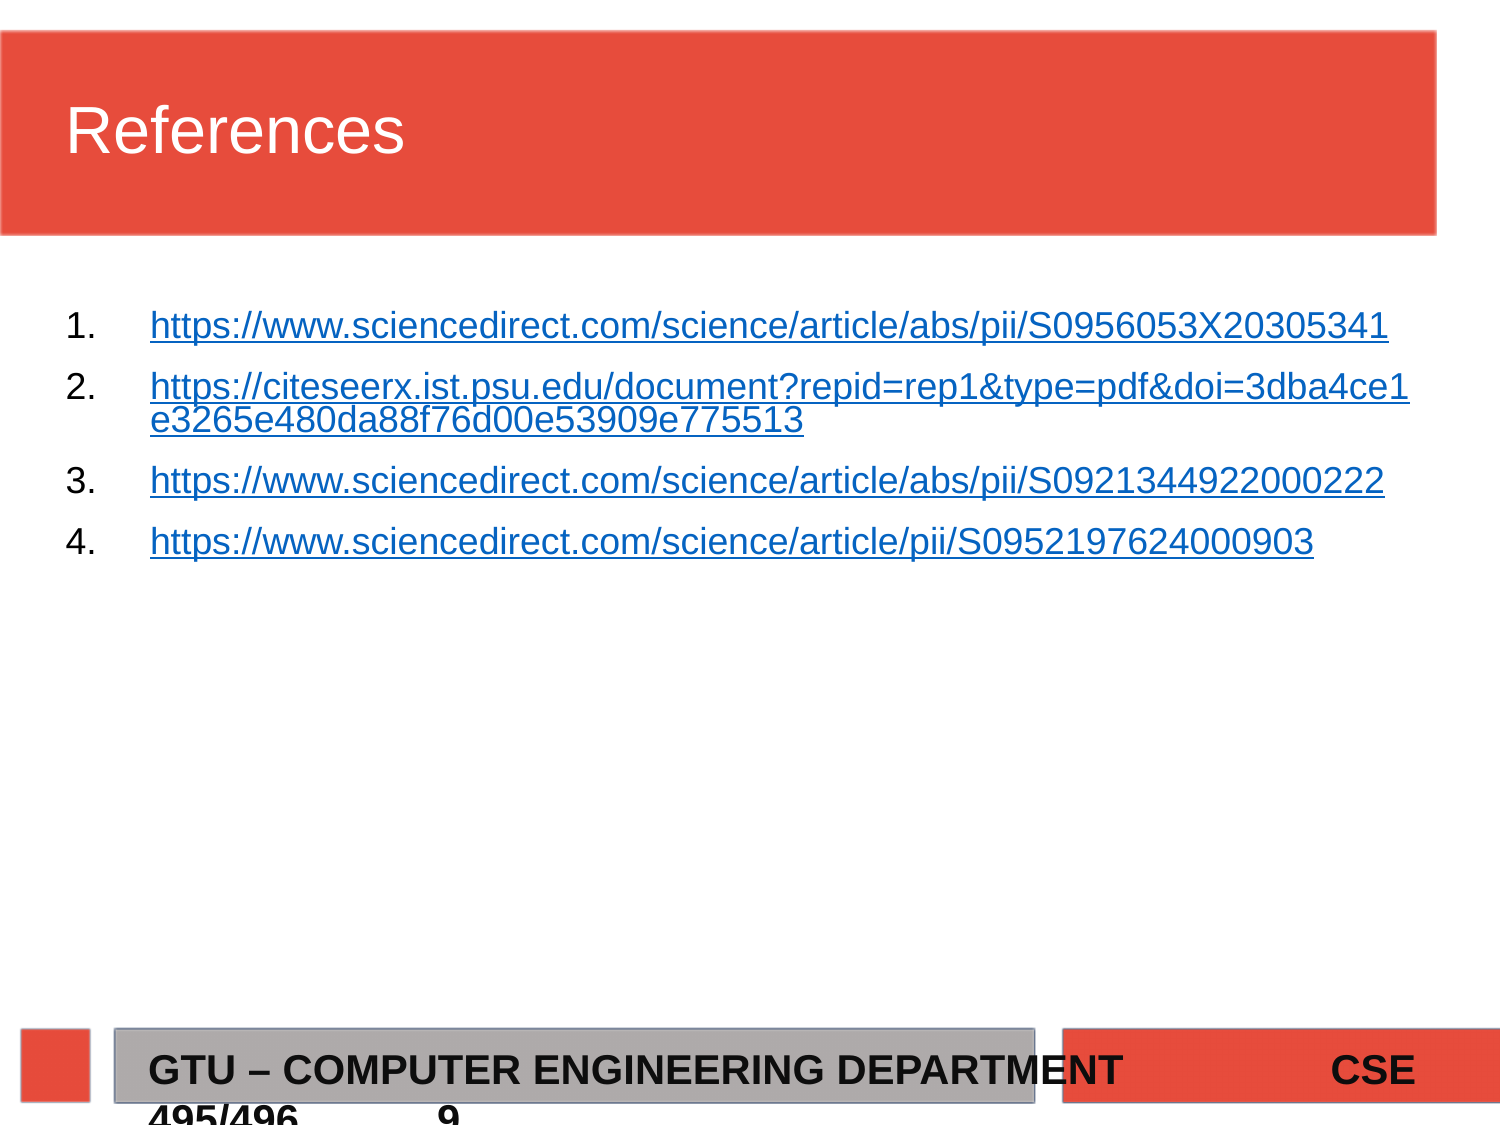

# References
https://www.sciencedirect.com/science/article/abs/pii/S0956053X20305341
https://citeseerx.ist.psu.edu/document?repid=rep1&type=pdf&doi=3dba4ce1e3265e480da88f76d00e53909e775513
https://www.sciencedirect.com/science/article/abs/pii/S0921344922000222
https://www.sciencedirect.com/science/article/pii/S0952197624000903

GTU – COMPUTER ENGINEERING DEPARTMENT                  CSE 495/496            9